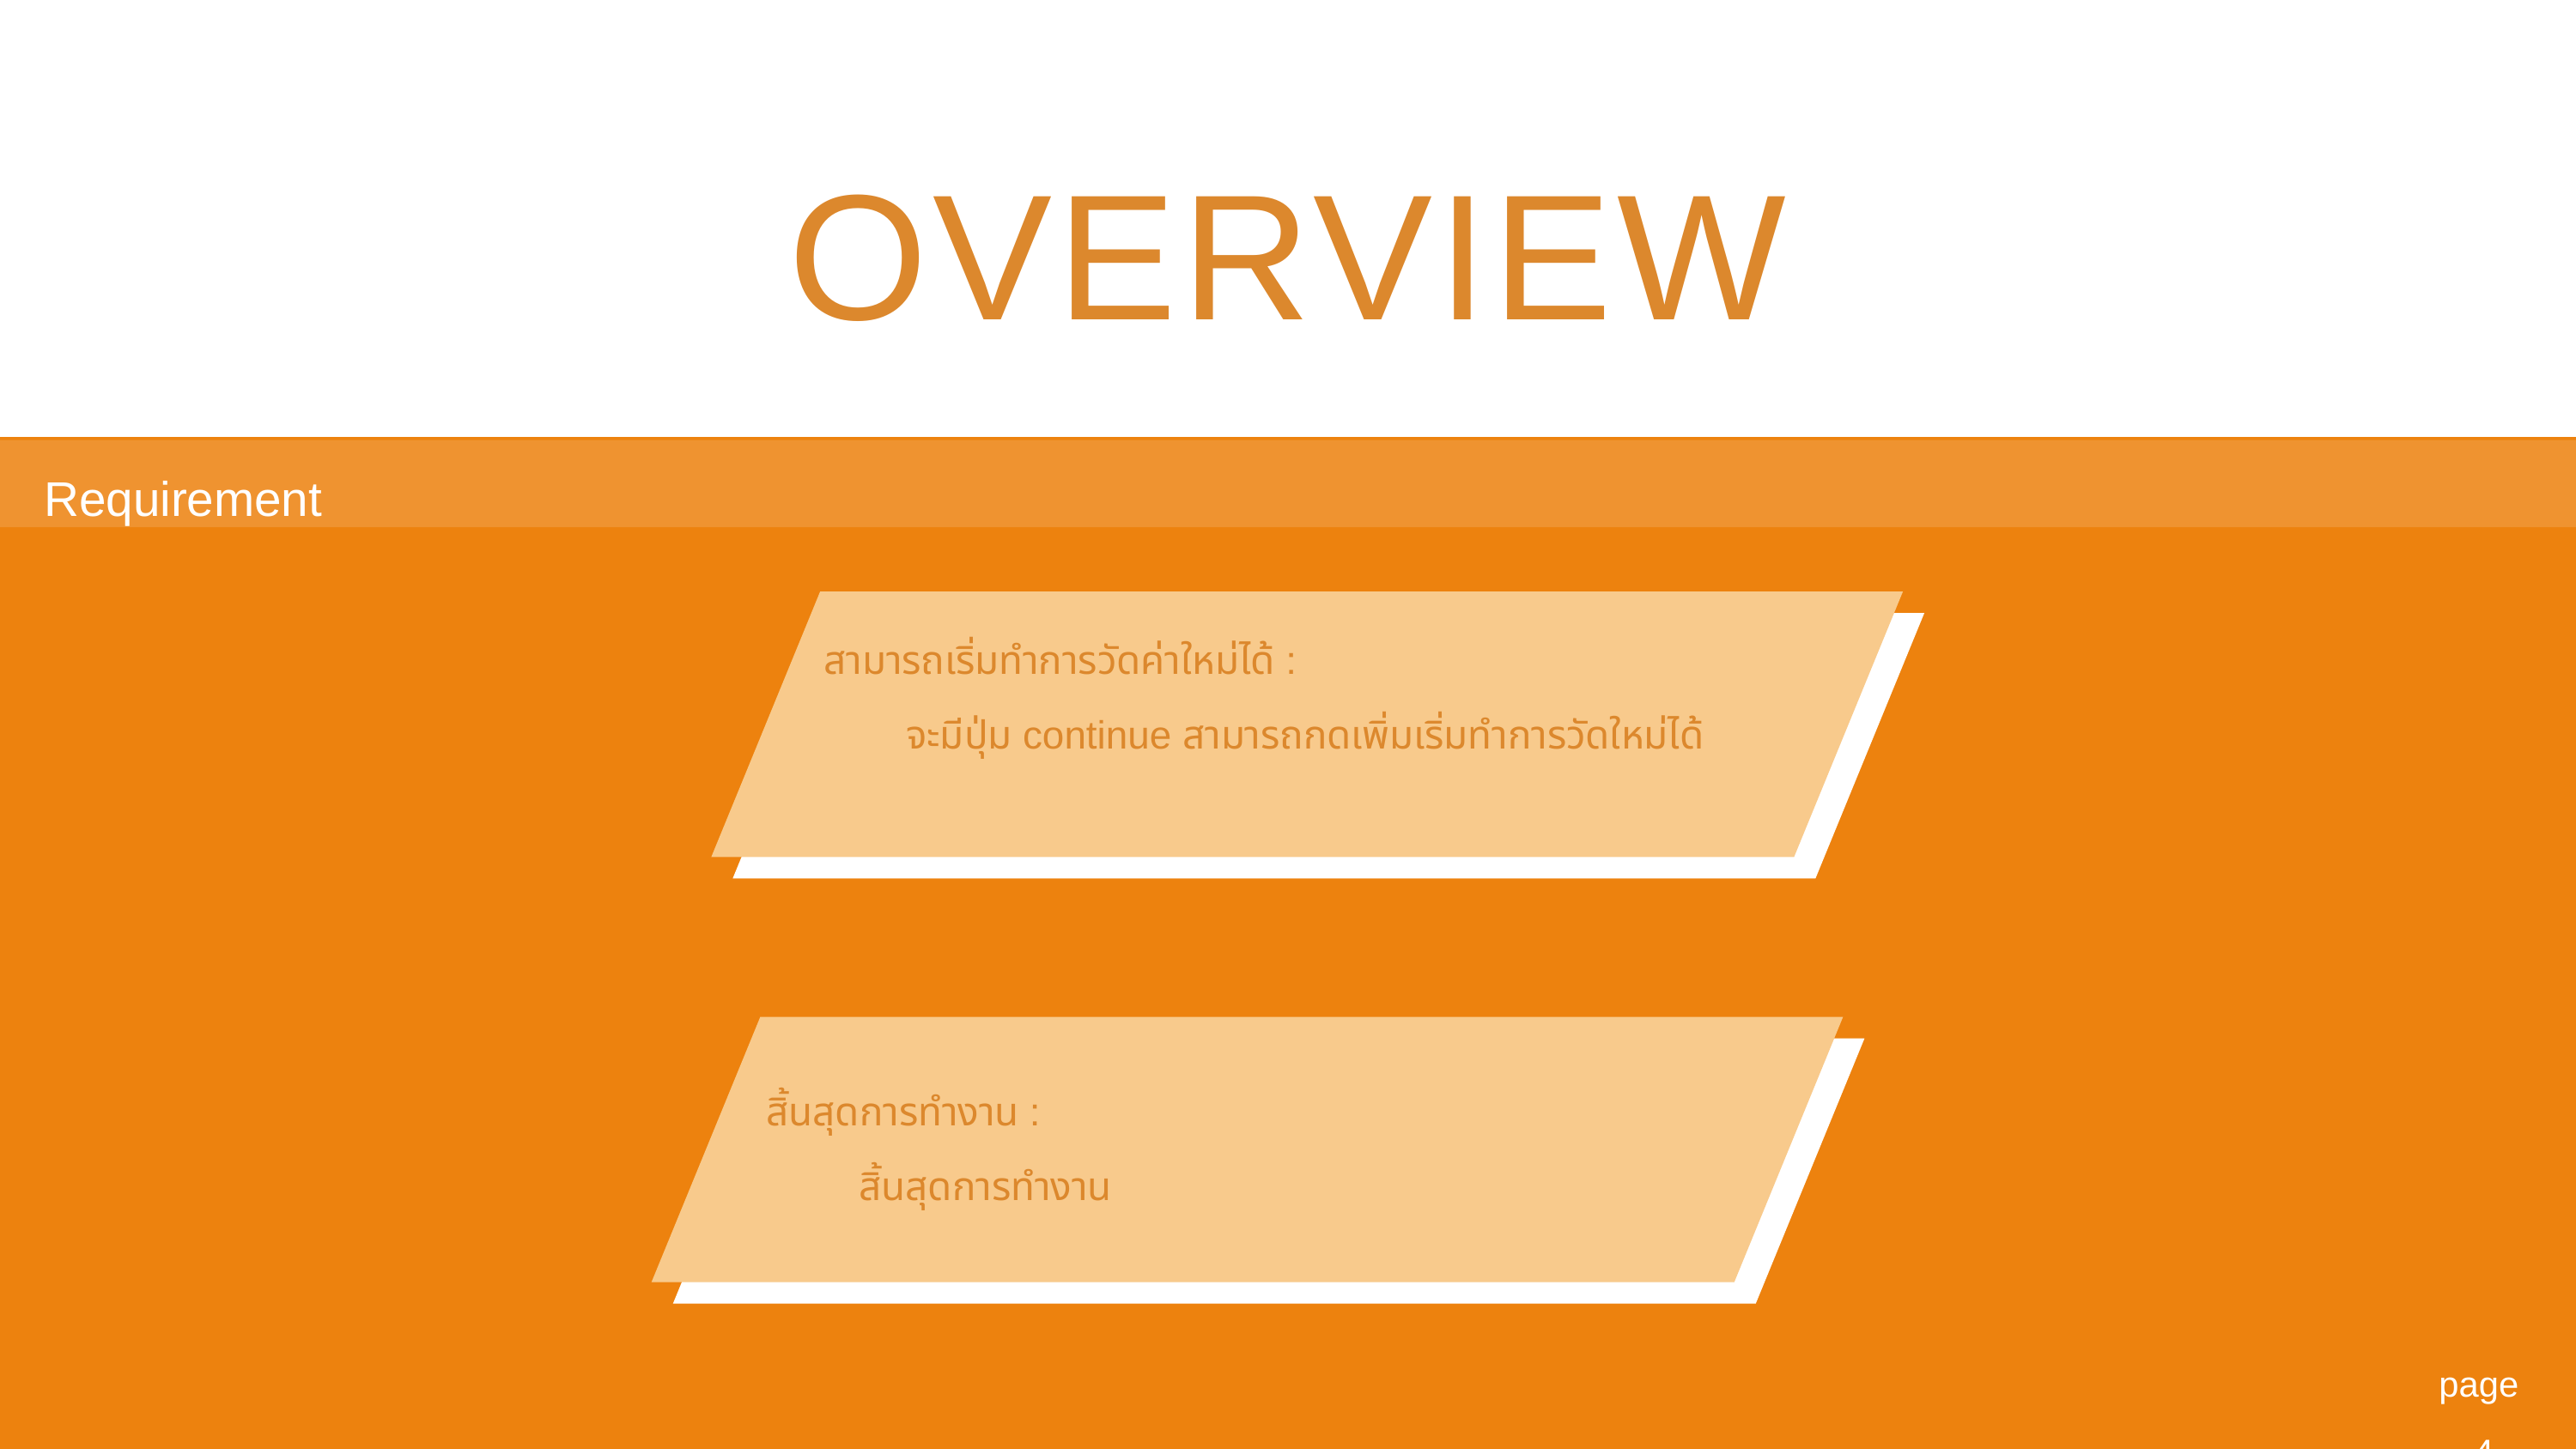

OVERVIEW
Requirement

สามารถเริ่มทำการวัดค่าใหม่ได้ :
        จะมีปุ่ม continue สามารถกดเพิ่มเริ่มทำการวัดใหม่ได้

สิ้นสุดการทำงาน :
         สิ้นสุดการทำงาน
page  4